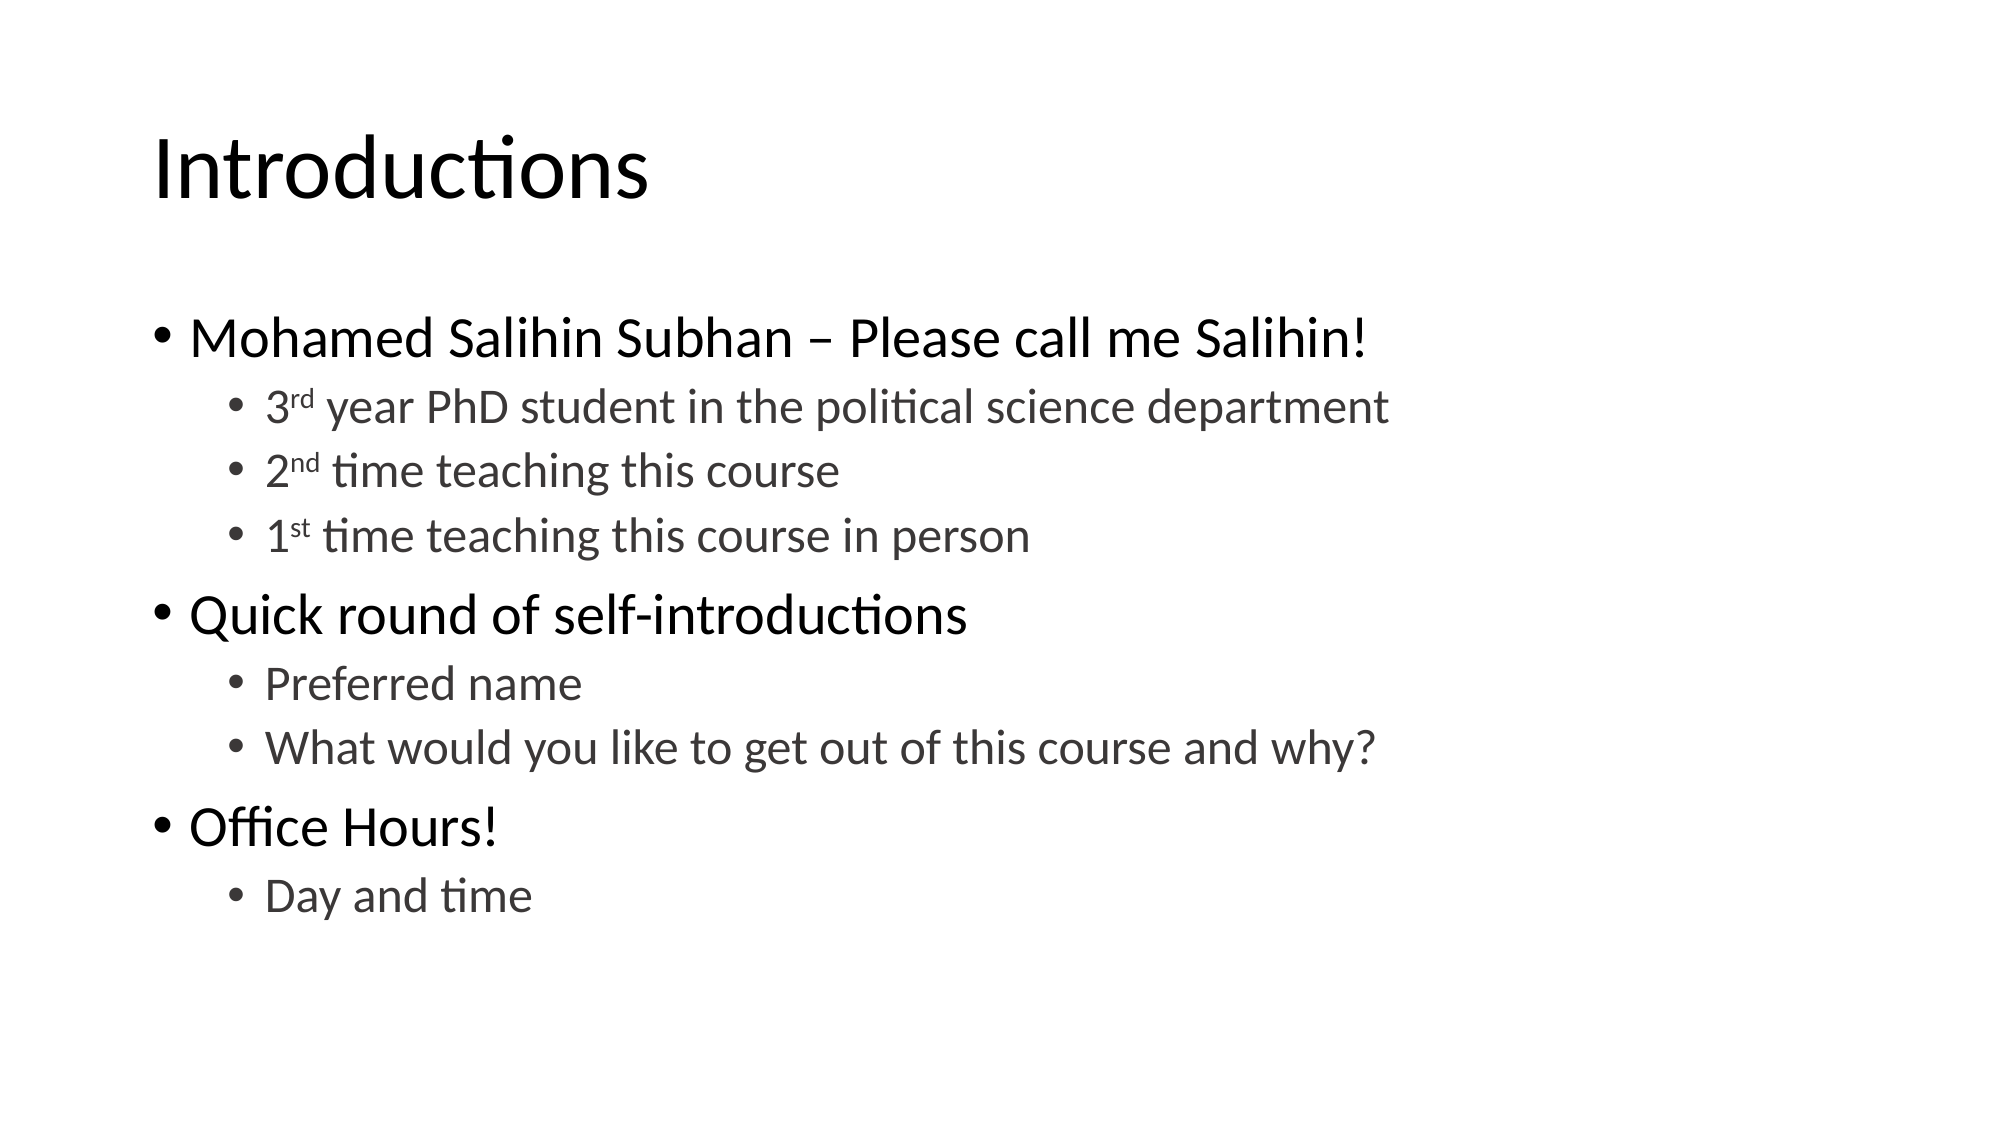

# Introductions
Mohamed Salihin Subhan – Please call me Salihin!
3rd year PhD student in the political science department
2nd time teaching this course
1st time teaching this course in person
Quick round of self-introductions
Preferred name
What would you like to get out of this course and why?
Office Hours!
Day and time